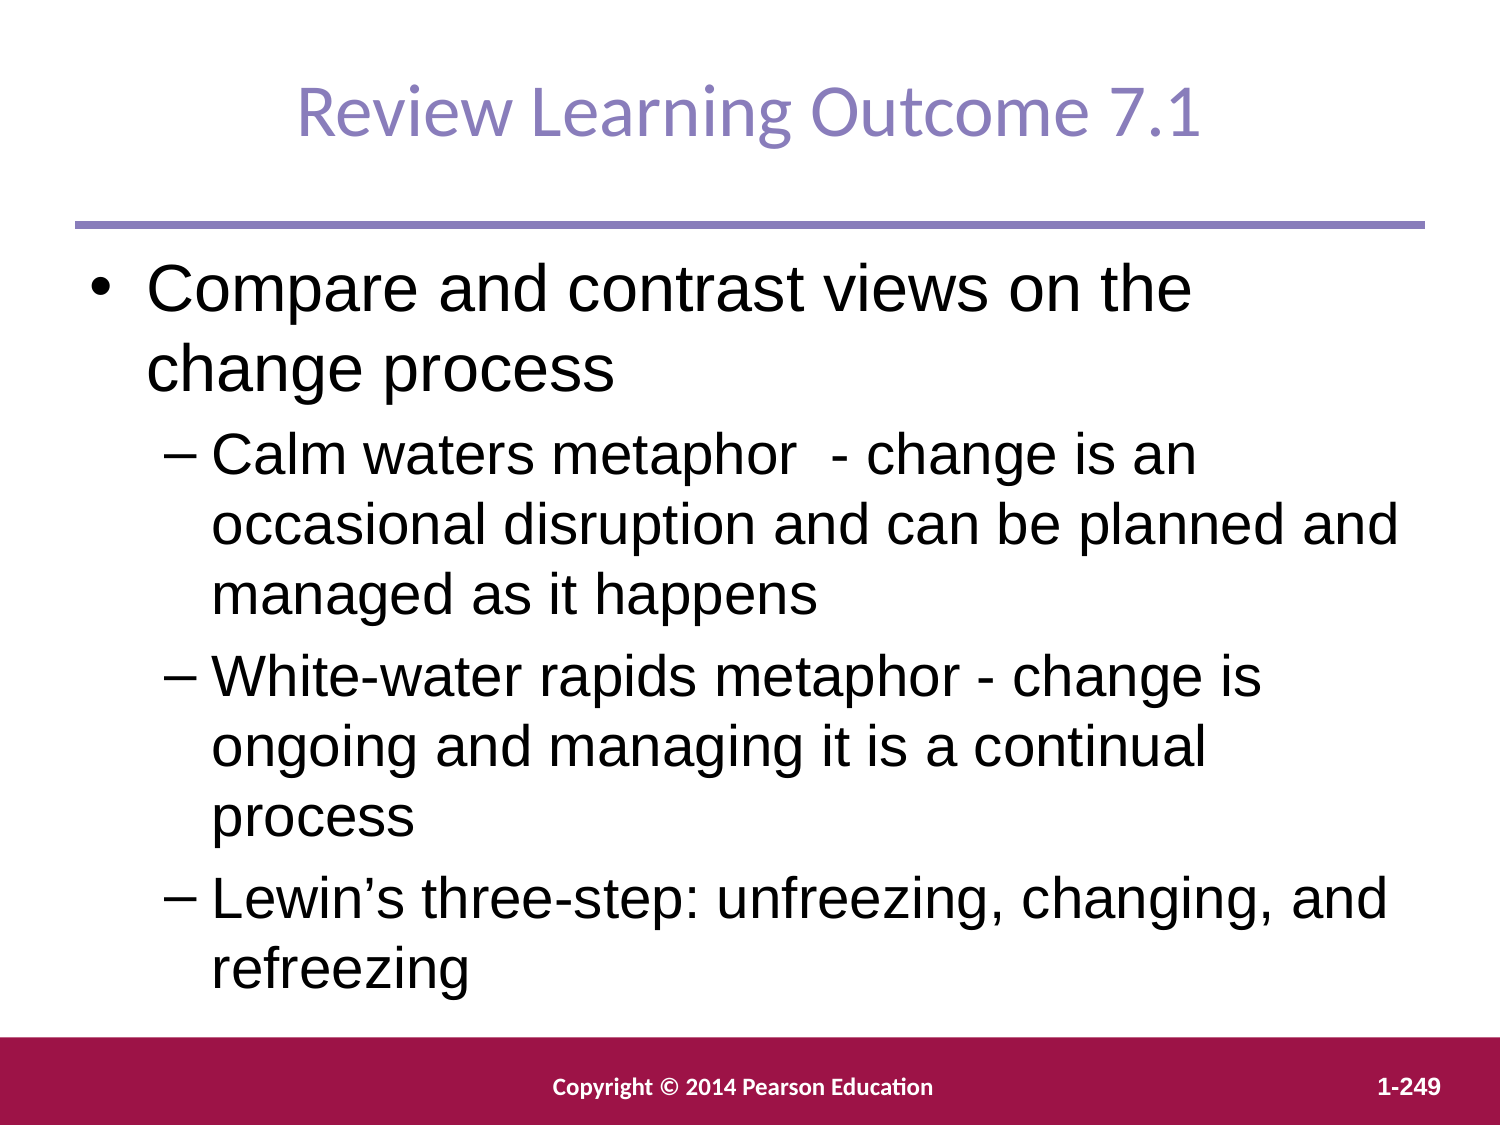

Review Learning Outcome 7.1
Compare and contrast views on the change process
Calm waters metaphor  - change is an occasional disruption and can be planned and managed as it happens
White-water rapids metaphor - change is ongoing and managing it is a continual process
Lewin’s three-step: unfreezing, changing, and refreezing